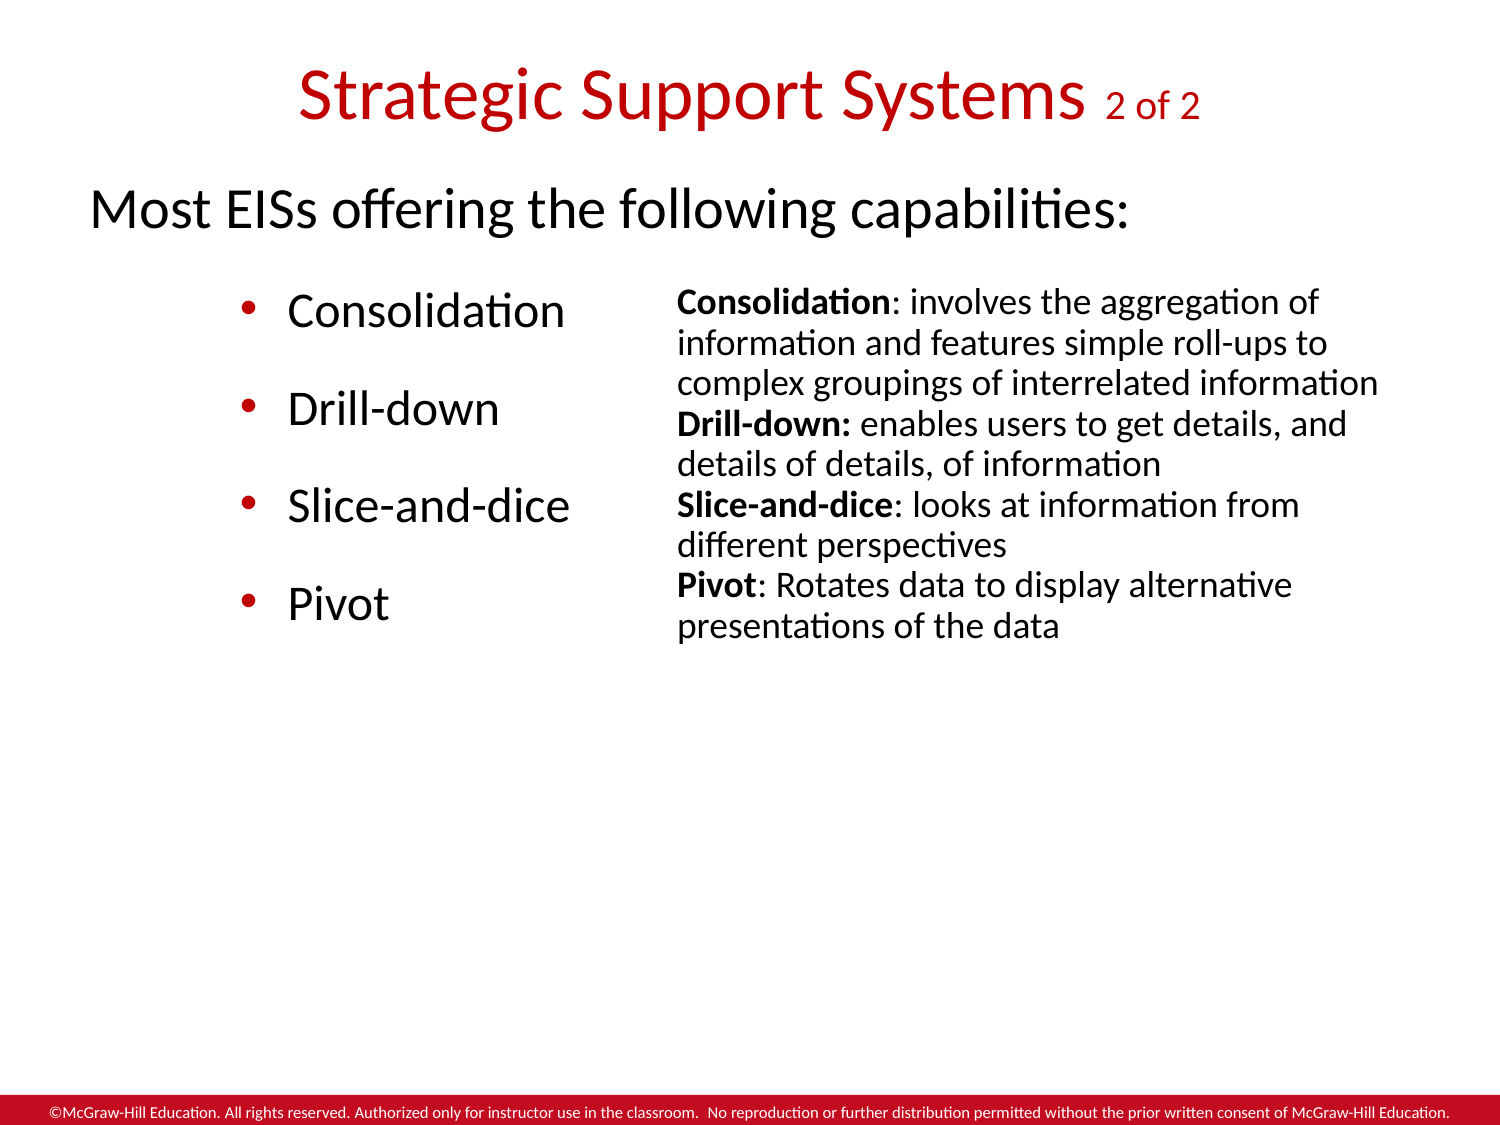

# Strategic Support Systems 2 of 2
Most EISs offering the following capabilities:
Consolidation
Drill-down
Slice-and-dice
Pivot
Consolidation: involves the aggregation of information and features simple roll-ups to complex groupings of interrelated information
Drill-down: enables users to get details, and details of details, of information
Slice-and-dice: looks at information from different perspectives
Pivot: Rotates data to display alternative presentations of the data